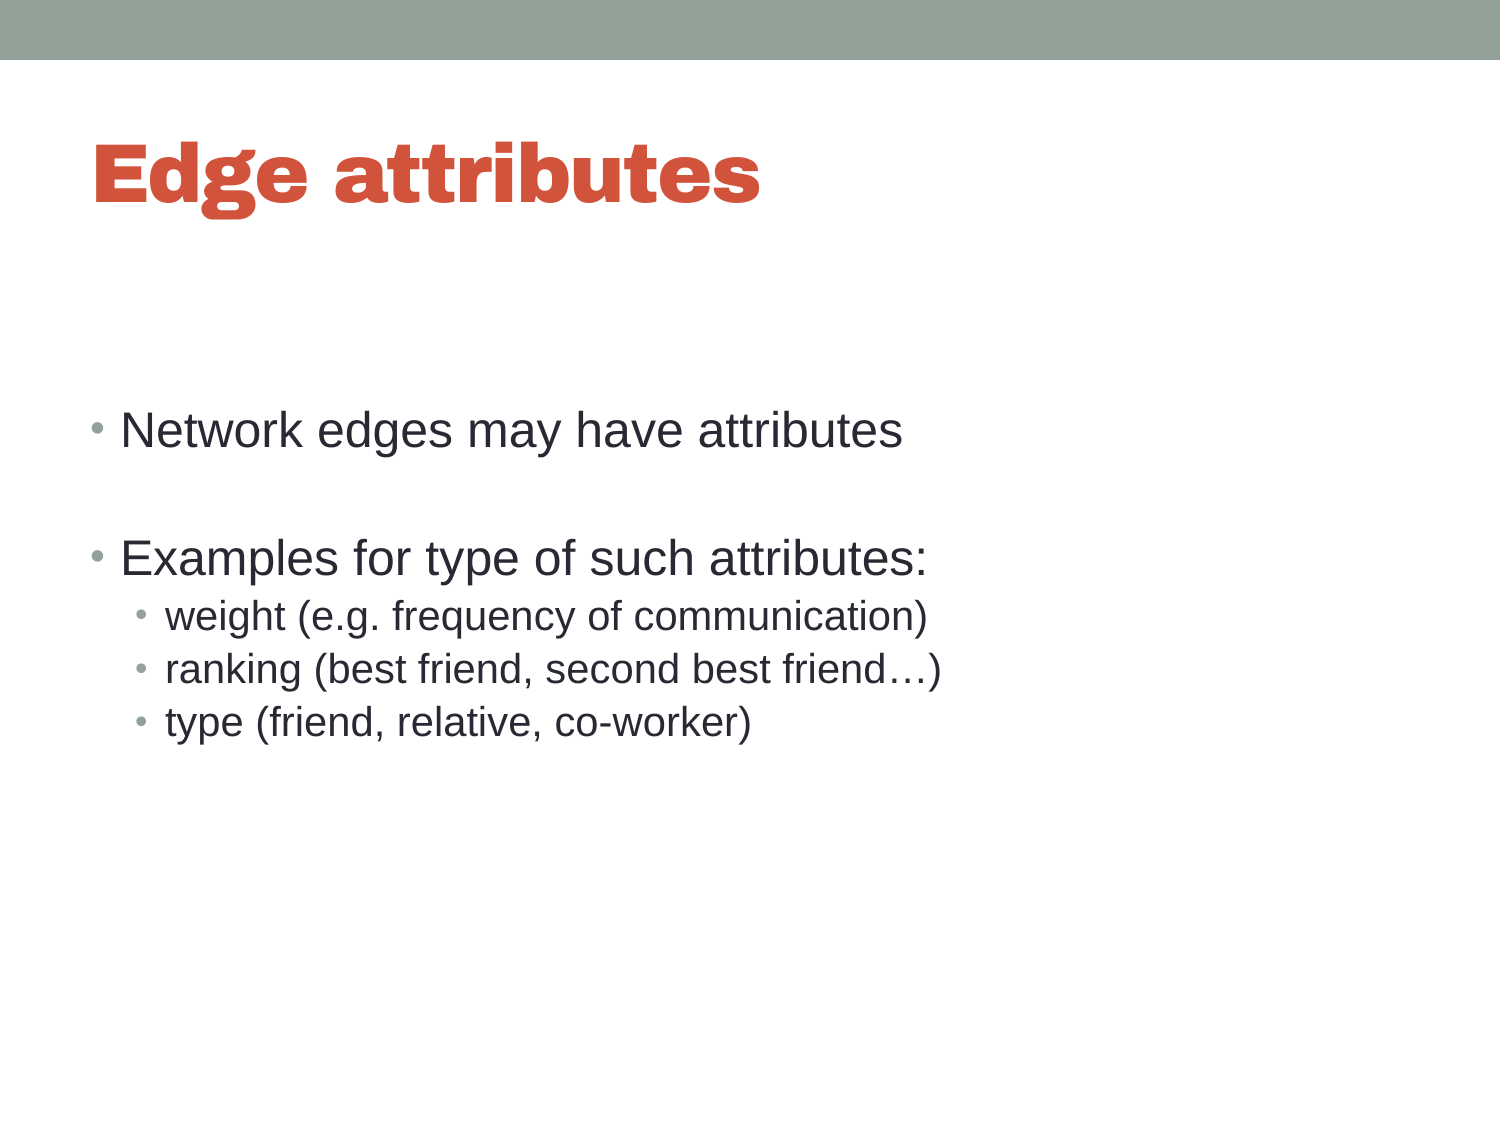

# Edge attributes

Network edges may have attributes

Examples for type of such attributes:
weight (e.g. frequency of communication)
ranking (best friend, second best friend…)
type (friend, relative, co-worker)